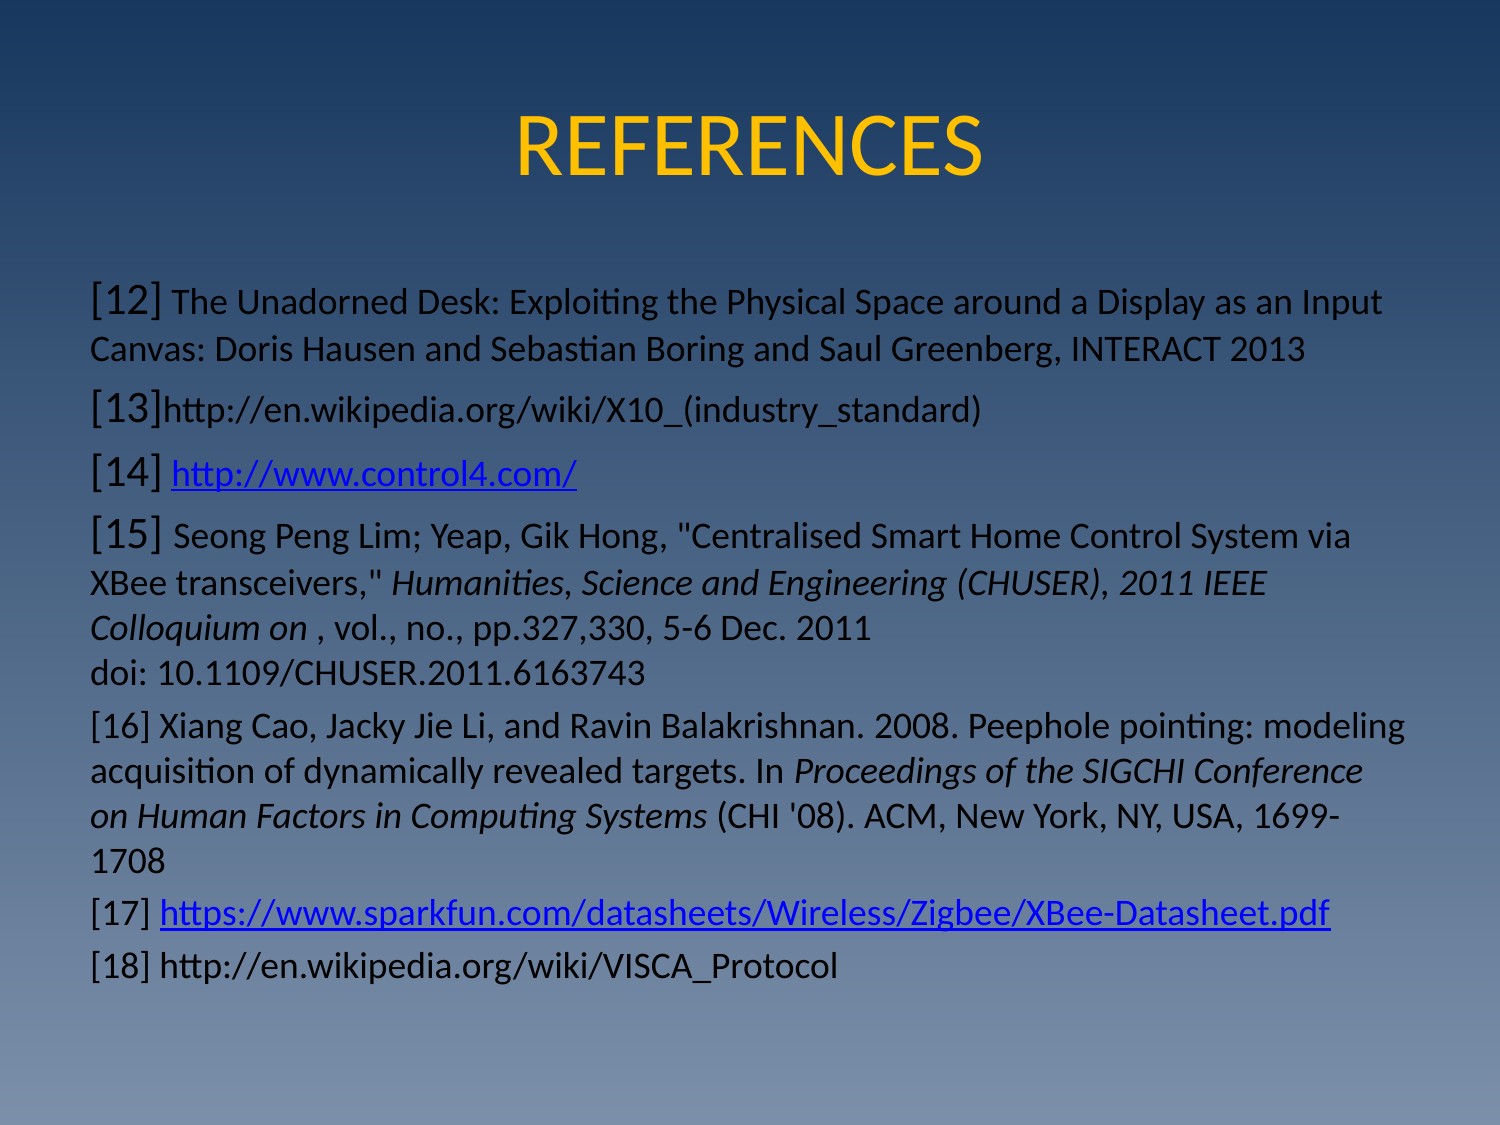

# REFERENCES
[12] The Unadorned Desk: Exploiting the Physical Space around a Display as an Input Canvas: Doris Hausen and Sebastian Boring and Saul Greenberg, INTERACT 2013
[13]http://en.wikipedia.org/wiki/X10_(industry_standard)
[14] http://www.control4.com/
[15] Seong Peng Lim; Yeap, Gik Hong, "Centralised Smart Home Control System via XBee transceivers," Humanities, Science and Engineering (CHUSER), 2011 IEEE Colloquium on , vol., no., pp.327,330, 5-6 Dec. 2011
doi: 10.1109/CHUSER.2011.6163743
[16] Xiang Cao, Jacky Jie Li, and Ravin Balakrishnan. 2008. Peephole pointing: modeling acquisition of dynamically revealed targets. In Proceedings of the SIGCHI Conference on Human Factors in Computing Systems (CHI '08). ACM, New York, NY, USA, 1699-1708
[17] https://www.sparkfun.com/datasheets/Wireless/Zigbee/XBee-Datasheet.pdf
[18] http://en.wikipedia.org/wiki/VISCA_Protocol